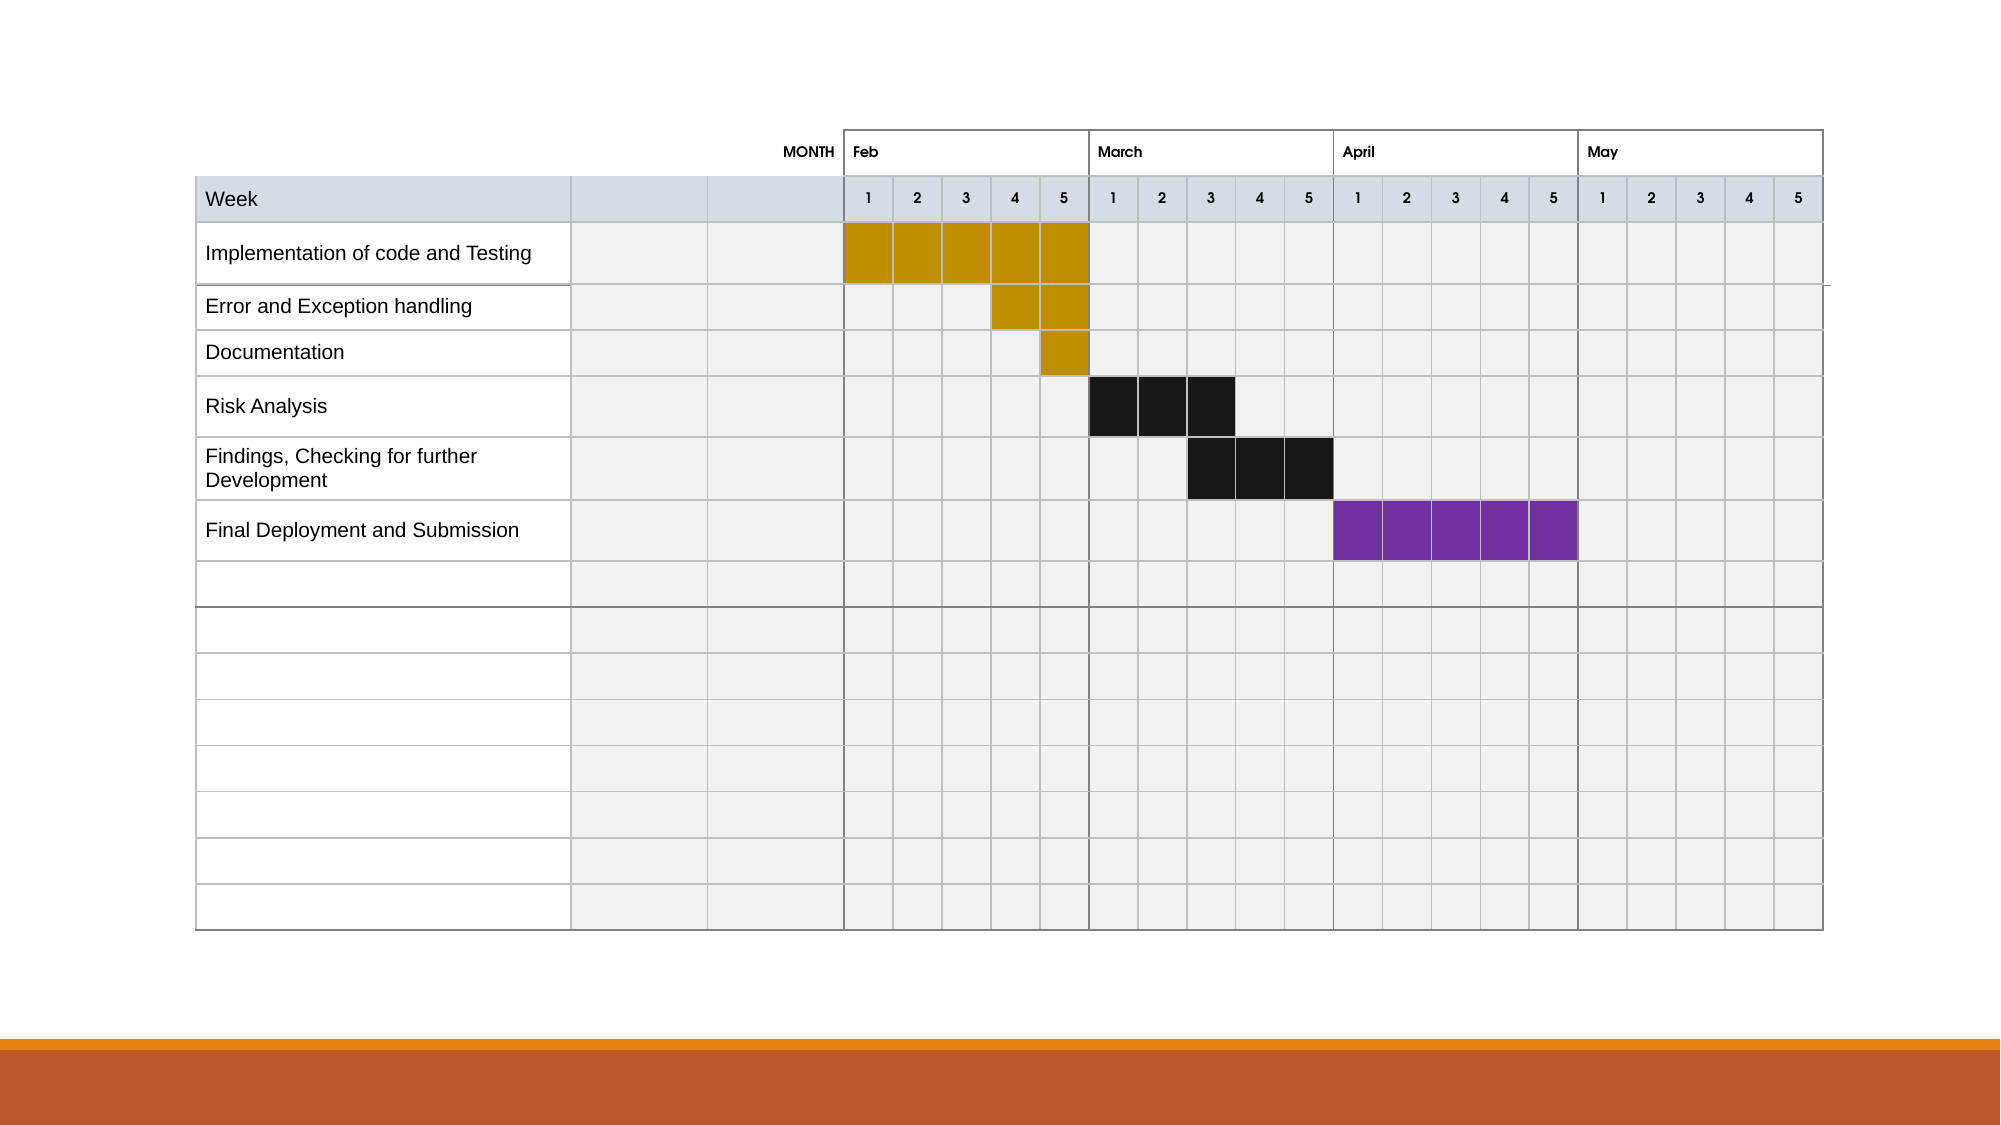

|  |  |  |  |  |  |  |  |  |  |  |  |  |  |  |  |  |  |  |  |  |  |  |
| --- | --- | --- | --- | --- | --- | --- | --- | --- | --- | --- | --- | --- | --- | --- | --- | --- | --- | --- | --- | --- | --- | --- |
|  | MONTH |  | Feb |  |  |  |  | March |  |  |  |  | April |  |  |  |  | May |  |  |  |  |
| Week |  |  | 1 | 2 | 3 | 4 | 5 | 1 | 2 | 3 | 4 | 5 | 1 | 2 | 3 | 4 | 5 | 1 | 2 | 3 | 4 | 5 |
| Implementation of code and Testing |  |  |  |  |  |  |  |  |  |  |  |  |  |  |  |  |  |  |  |  |  |  |
| Error and Exception handling |  |  |  |  |  |  |  |  |  |  |  |  |  |  |  |  |  |  |  |  |  |  |
| Documentation |  |  |  |  |  |  |  |  |  |  |  |  |  |  |  |  |  |  |  |  |  |  |
| Risk Analysis |  |  |  |  |  |  |  |  |  |  |  |  |  |  |  |  |  |  |  |  |  |  |
| Findings, Checking for further Development |  |  |  |  |  |  |  |  |  |  |  |  |  |  |  |  |  |  |  |  |  |  |
| Final Deployment and Submission |  |  |  |  |  |  |  |  |  |  |  |  |  |  |  |  |  |  |  |  |  |  |
|  |  |  |  |  |  |  |  |  |  |  |  |  |  |  |  |  |  |  |  |  |  |  |
|  |  |  |  |  |  |  |  |  |  |  |  |  |  |  |  |  |  |  |  |  |  |  |
|  |  |  |  |  |  |  |  |  |  |  |  |  |  |  |  |  |  |  |  |  |  |  |
|  |  |  |  |  |  |  |  |  |  |  |  |  |  |  |  |  |  |  |  |  |  |  |
|  |  |  |  |  |  |  |  |  |  |  |  |  |  |  |  |  |  |  |  |  |  |  |
|  |  |  |  |  |  |  |  |  |  |  |  |  |  |  |  |  |  |  |  |  |  |  |
|  |  |  |  |  |  |  |  |  |  |  |  |  |  |  |  |  |  |  |  |  |  |  |
|  |  |  |  |  |  |  |  |  |  |  |  |  |  |  |  |  |  |  |  |  |  |  |